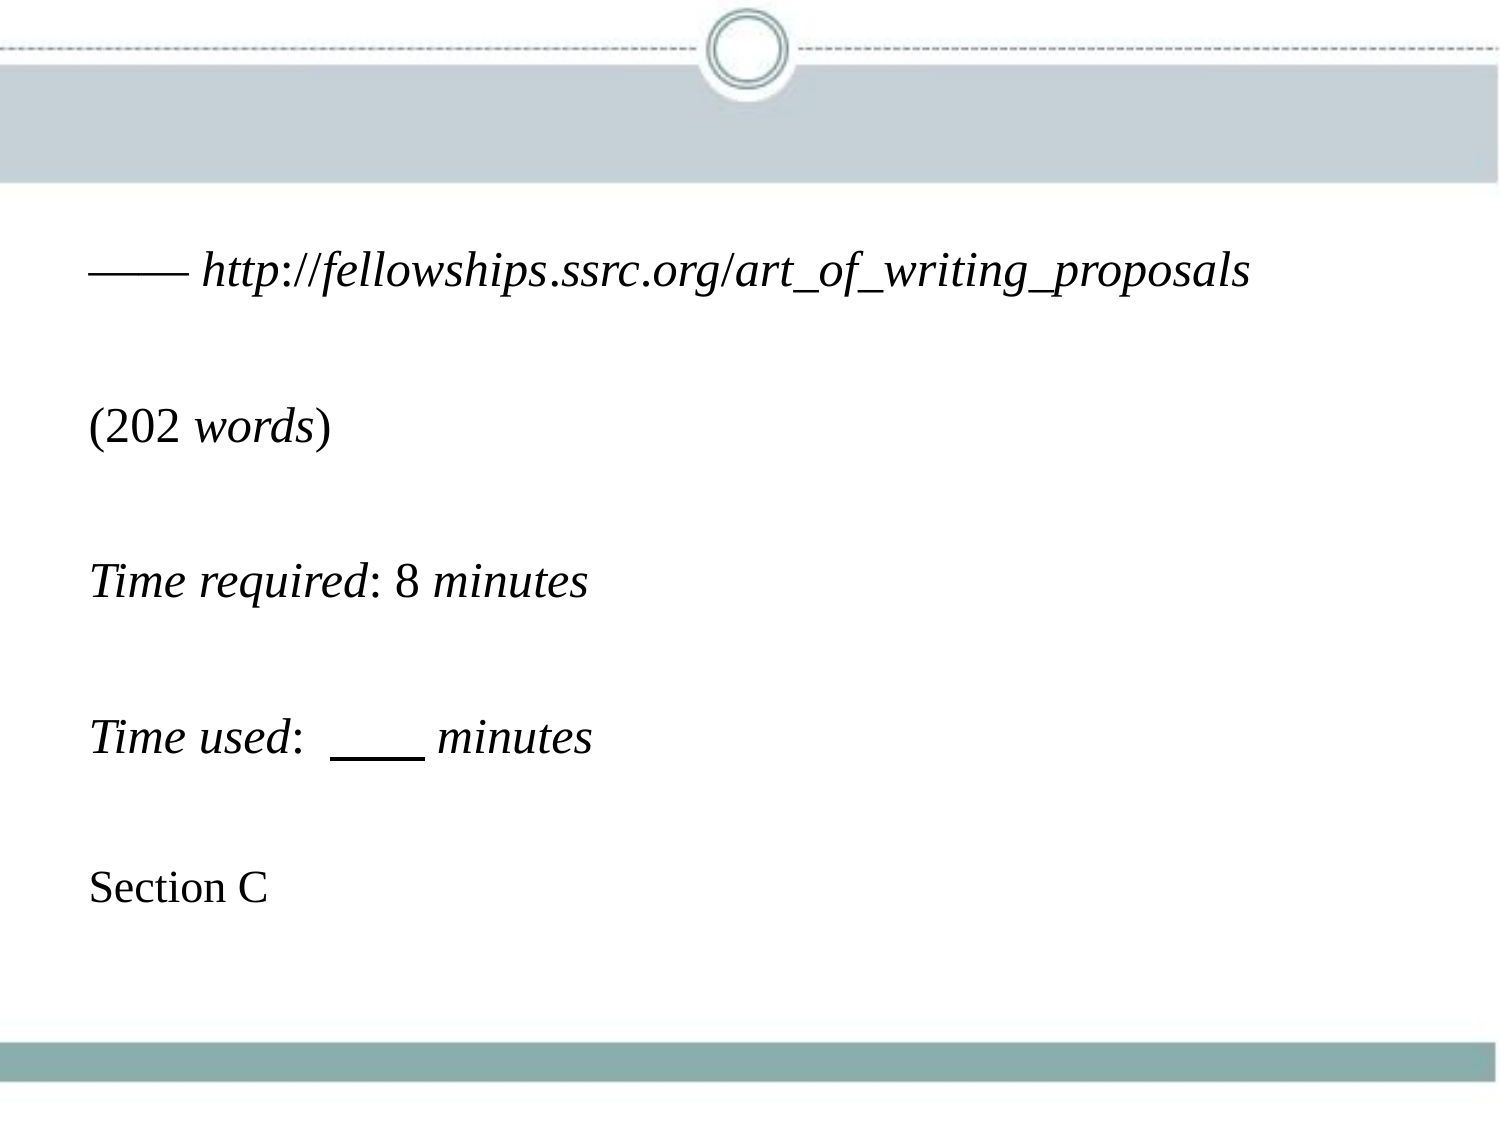

—— http://fellowships.ssrc.org/art_of_writing_proposals
(202 words)
Time required: 8 minutes
Time used: 　    minutes
Section C